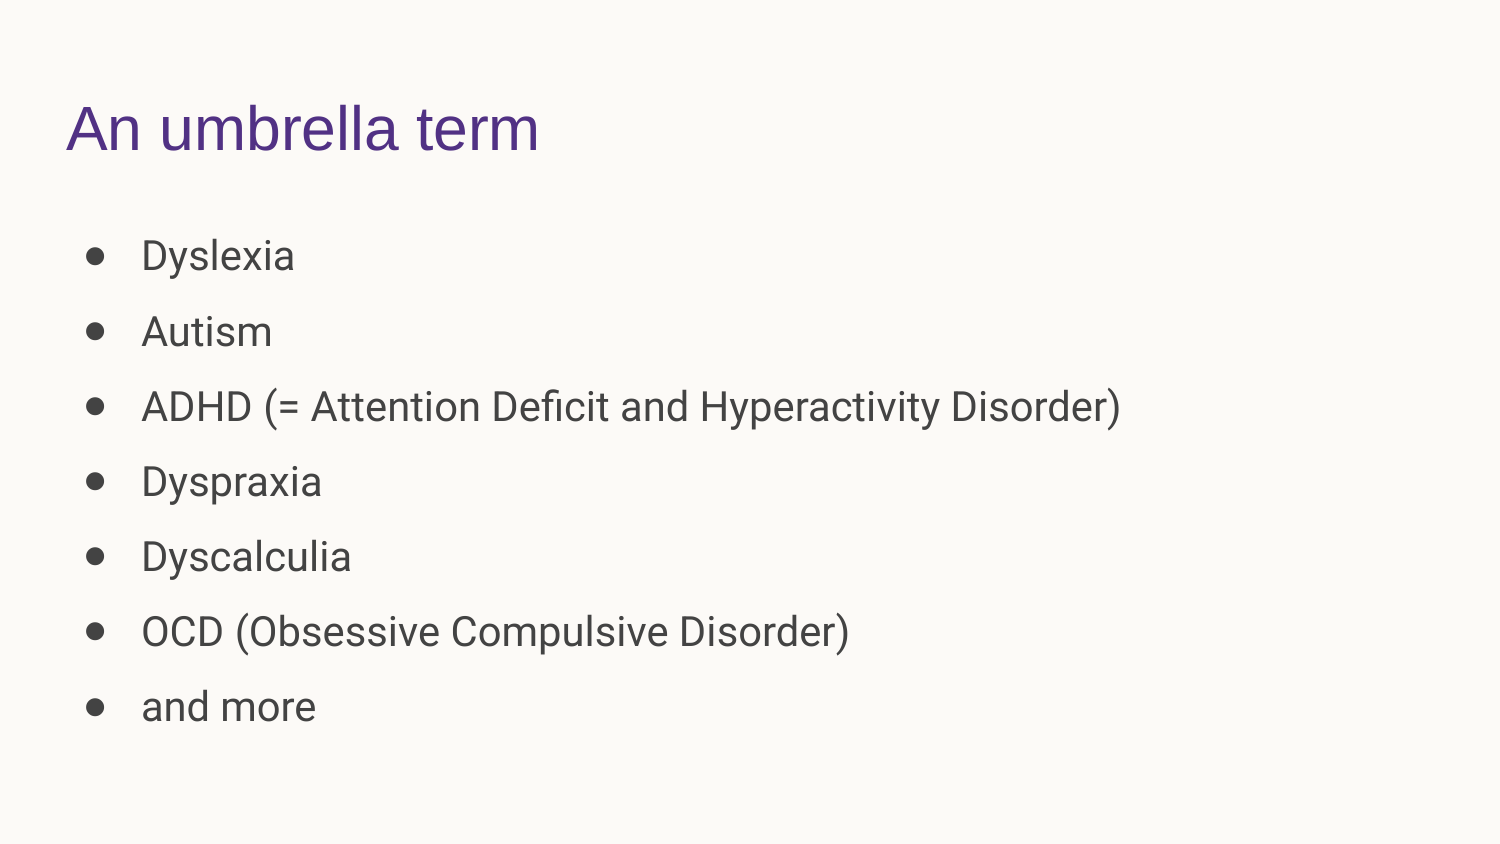

# An umbrella term
Dyslexia
Autism
ADHD (= Attention Deficit and Hyperactivity Disorder)
Dyspraxia
Dyscalculia
OCD (Obsessive Compulsive Disorder)
and more